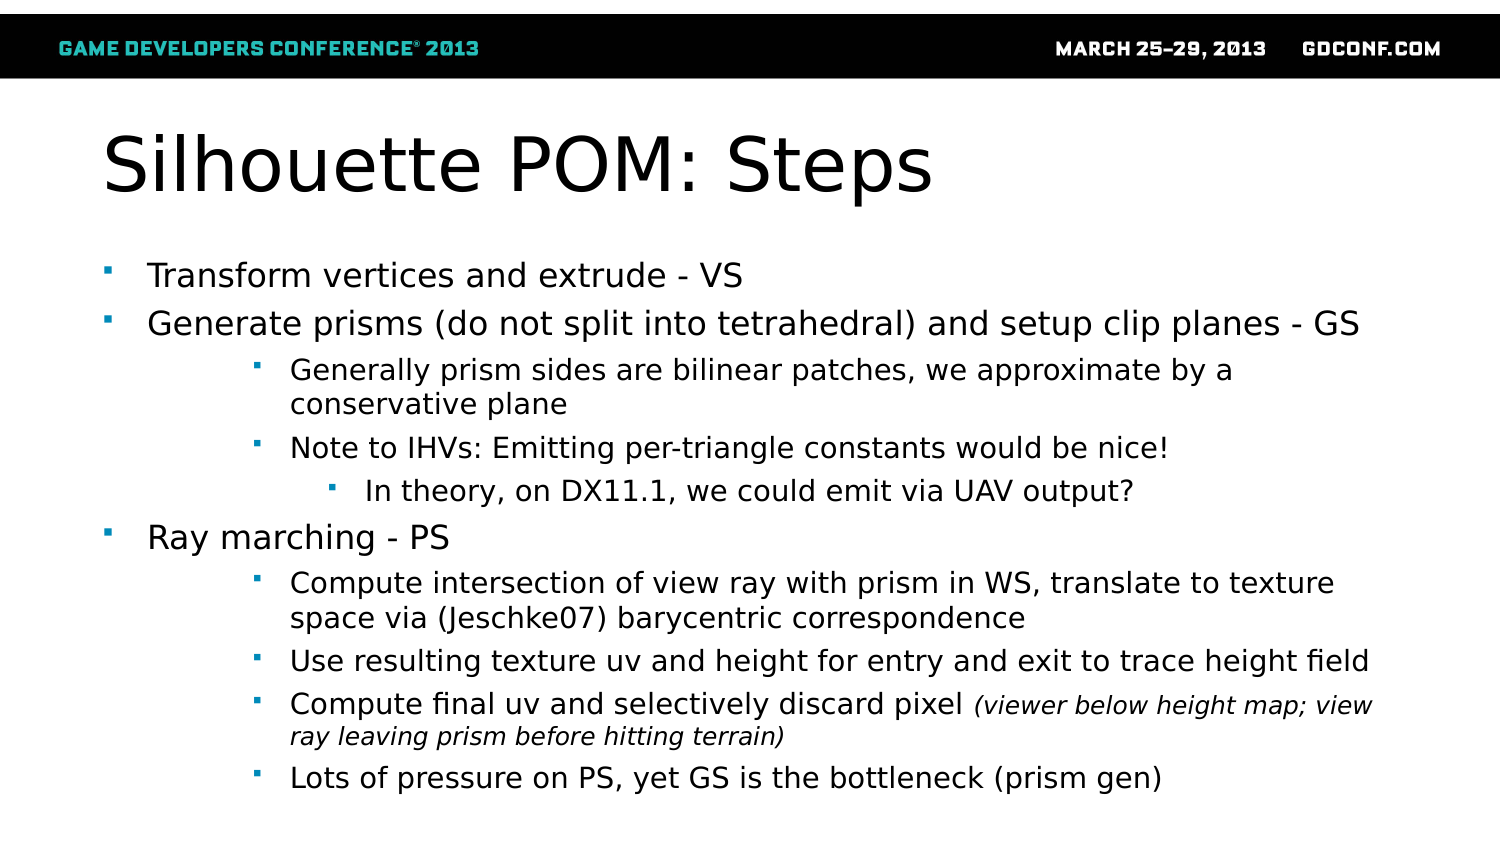

Silhouette POM: Steps
Transform vertices and extrude - VS
Generate prisms (do not split into tetrahedral) and setup clip planes - GS
Generally prism sides are bilinear patches, we approximate by a conservative plane
Note to IHVs: Emitting per-triangle constants would be nice!
In theory, on DX11.1, we could emit via UAV output?
Ray marching - PS
Compute intersection of view ray with prism in WS, translate to texture space via (Jeschke07) barycentric correspondence
Use resulting texture uv and height for entry and exit to trace height field
Compute final uv and selectively discard pixel (viewer below height map; view ray leaving prism before hitting terrain)
Lots of pressure on PS, yet GS is the bottleneck (prism gen)